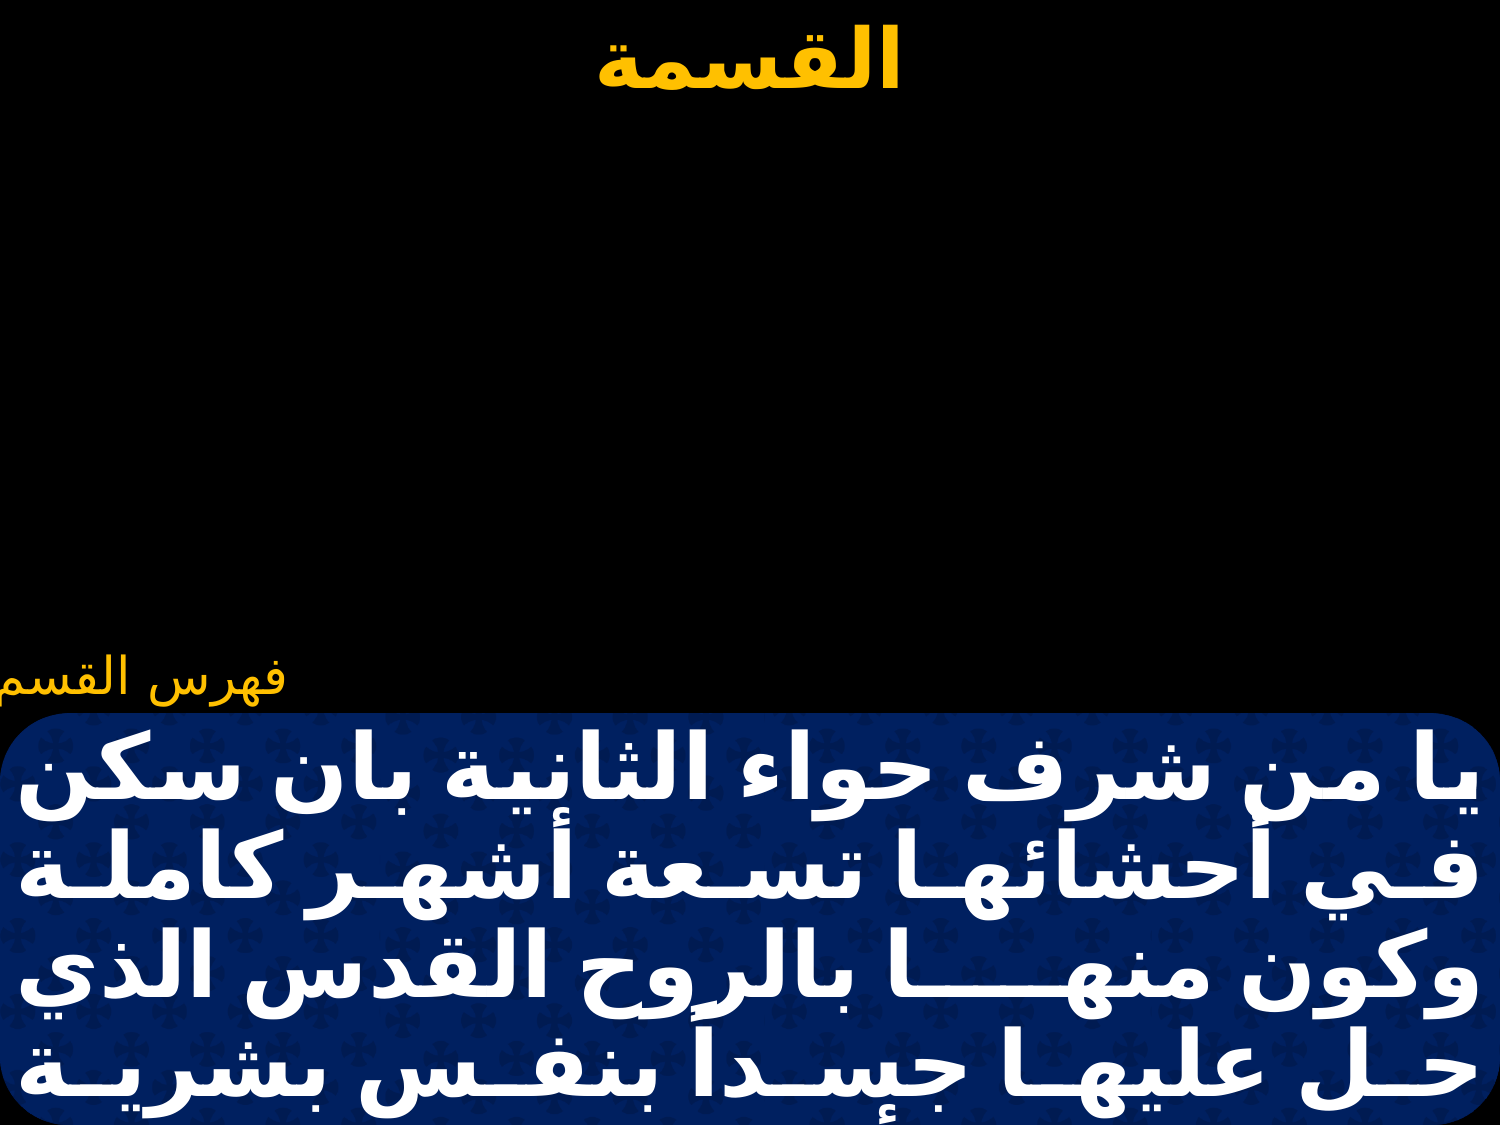

#
يا من شرف حواء الثانية بان سكن في أحشائها تسعة أشهر كاملة وكون منها بالروح القدس الذي حل عليها جسداً بنفس بشرية إتحد به في أقنوم واحد وطبيعة واحدة وولد منها الكلمة الذي كان